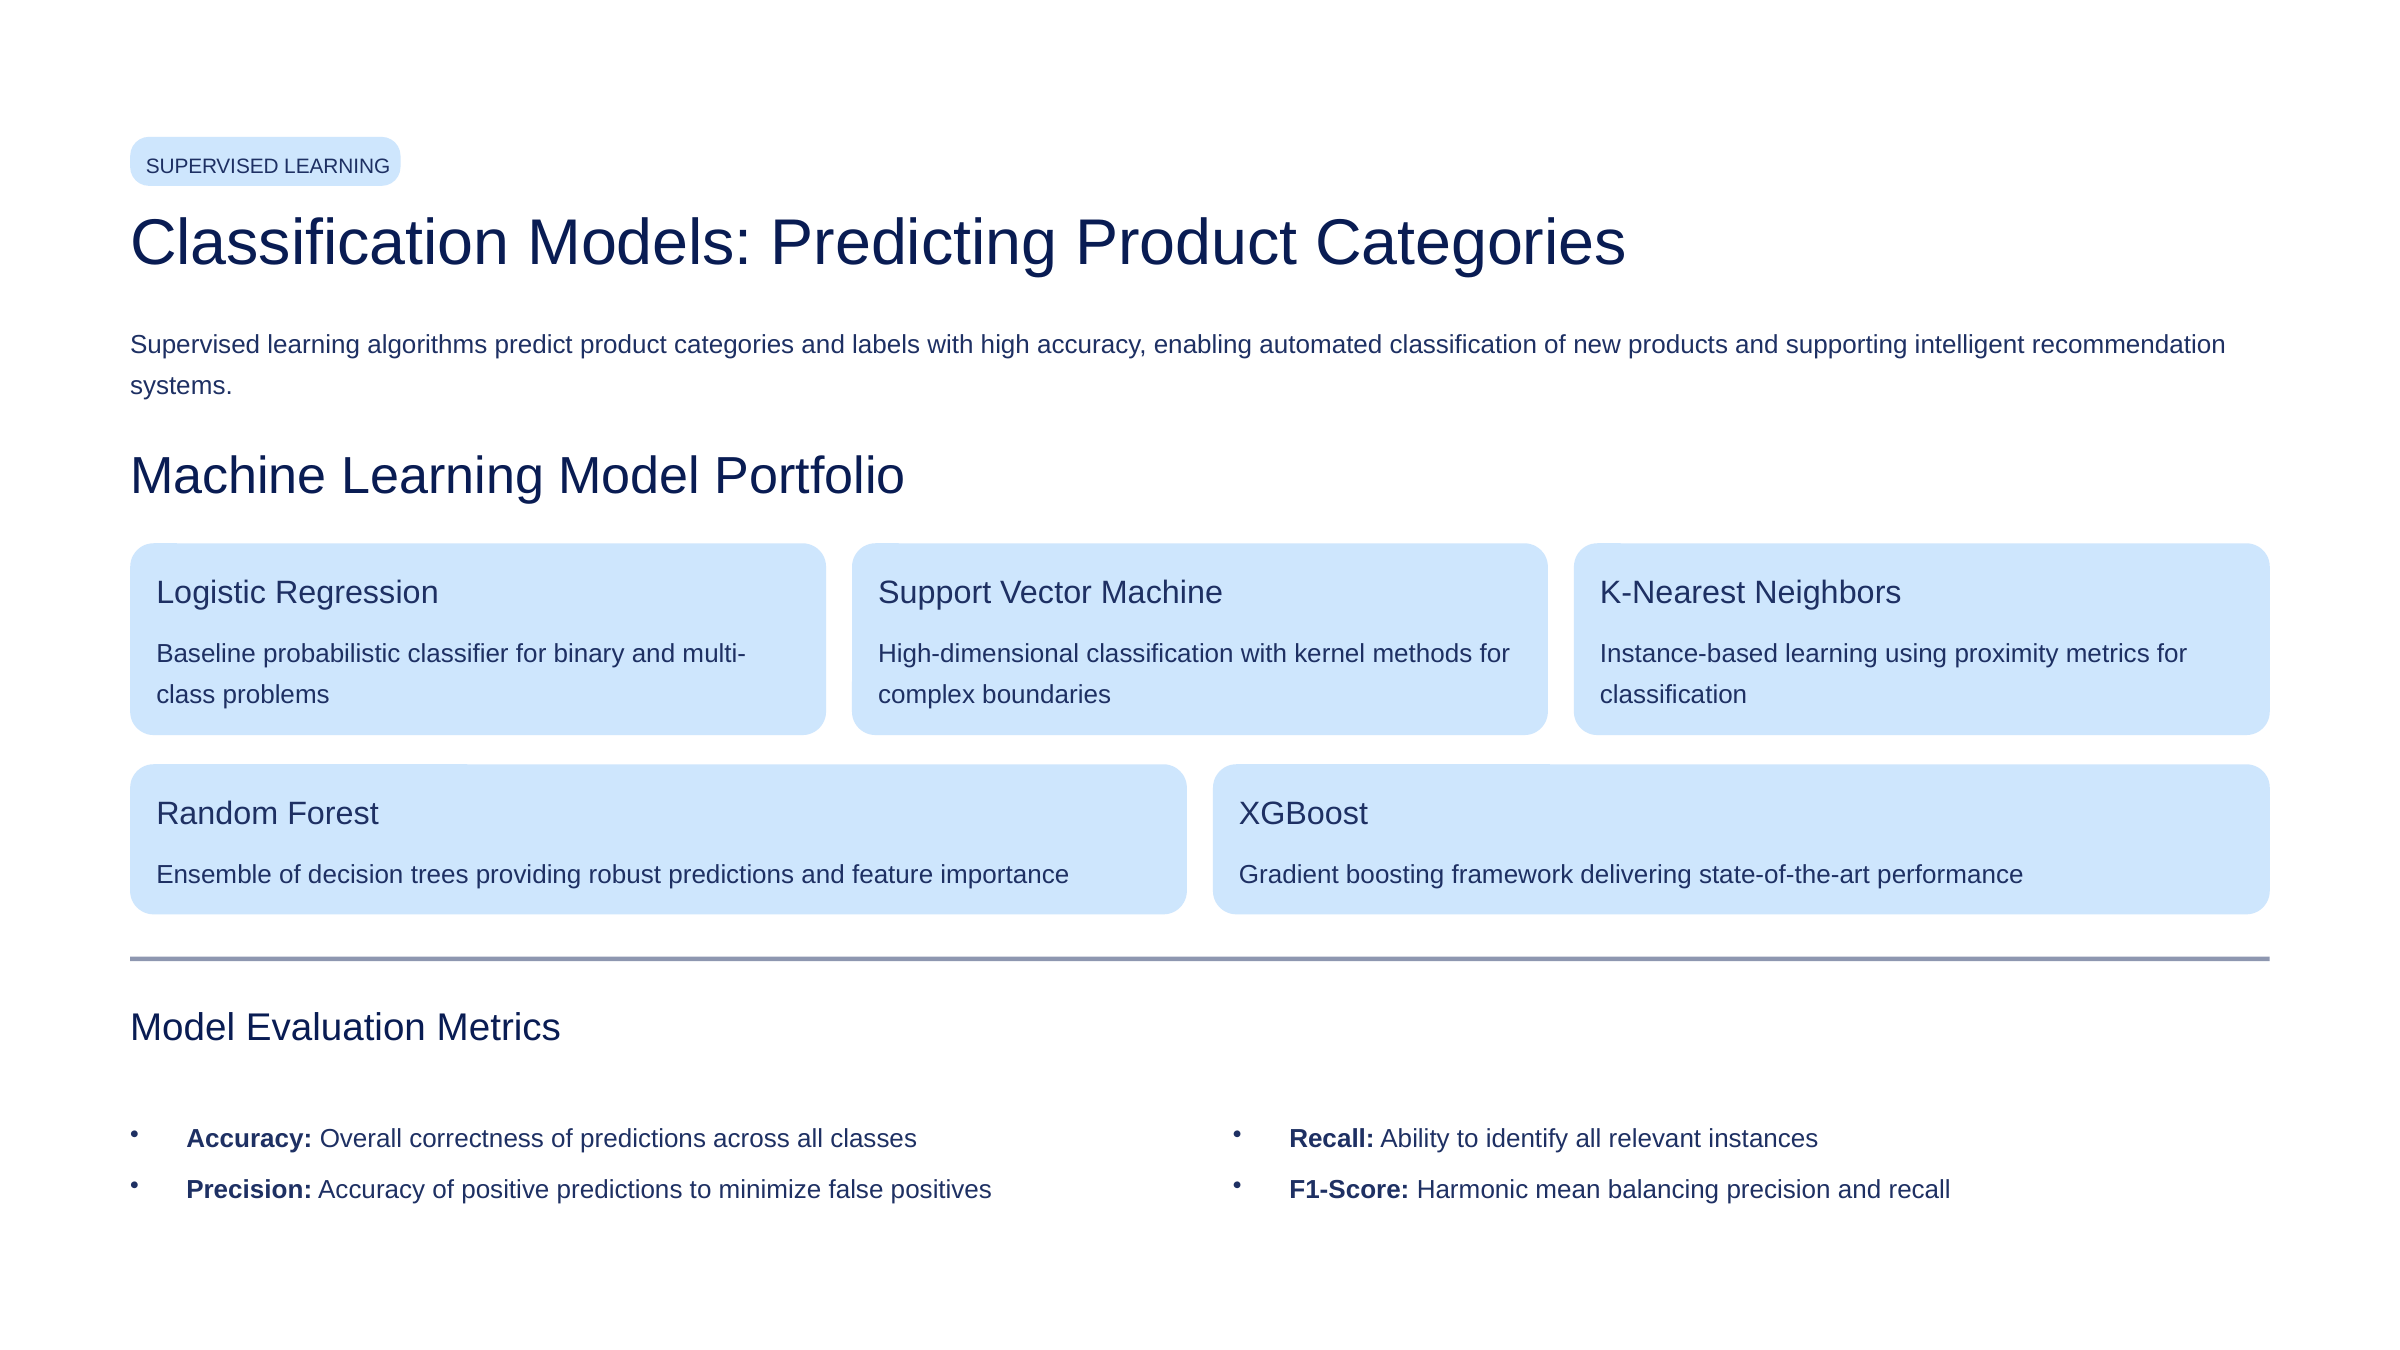

SUPERVISED LEARNING
Classification Models: Predicting Product Categories
Supervised learning algorithms predict product categories and labels with high accuracy, enabling automated classification of new products and supporting intelligent recommendation systems.
Machine Learning Model Portfolio

Logistic Regression
Support Vector Machine
K-Nearest Neighbors
Baseline probabilistic classifier for binary and multi-class problems
High-dimensional classification with kernel methods for complex boundaries
Instance-based learning using proximity metrics for classification

Random Forest
XGBoost
Ensemble of decision trees providing robust predictions and feature importance
Gradient boosting framework delivering state-of-the-art performance

Model Evaluation Metrics
Accuracy: Overall correctness of predictions across all classes
Recall: Ability to identify all relevant instances
Precision: Accuracy of positive predictions to minimize false positives
F1-Score: Harmonic mean balancing precision and recall